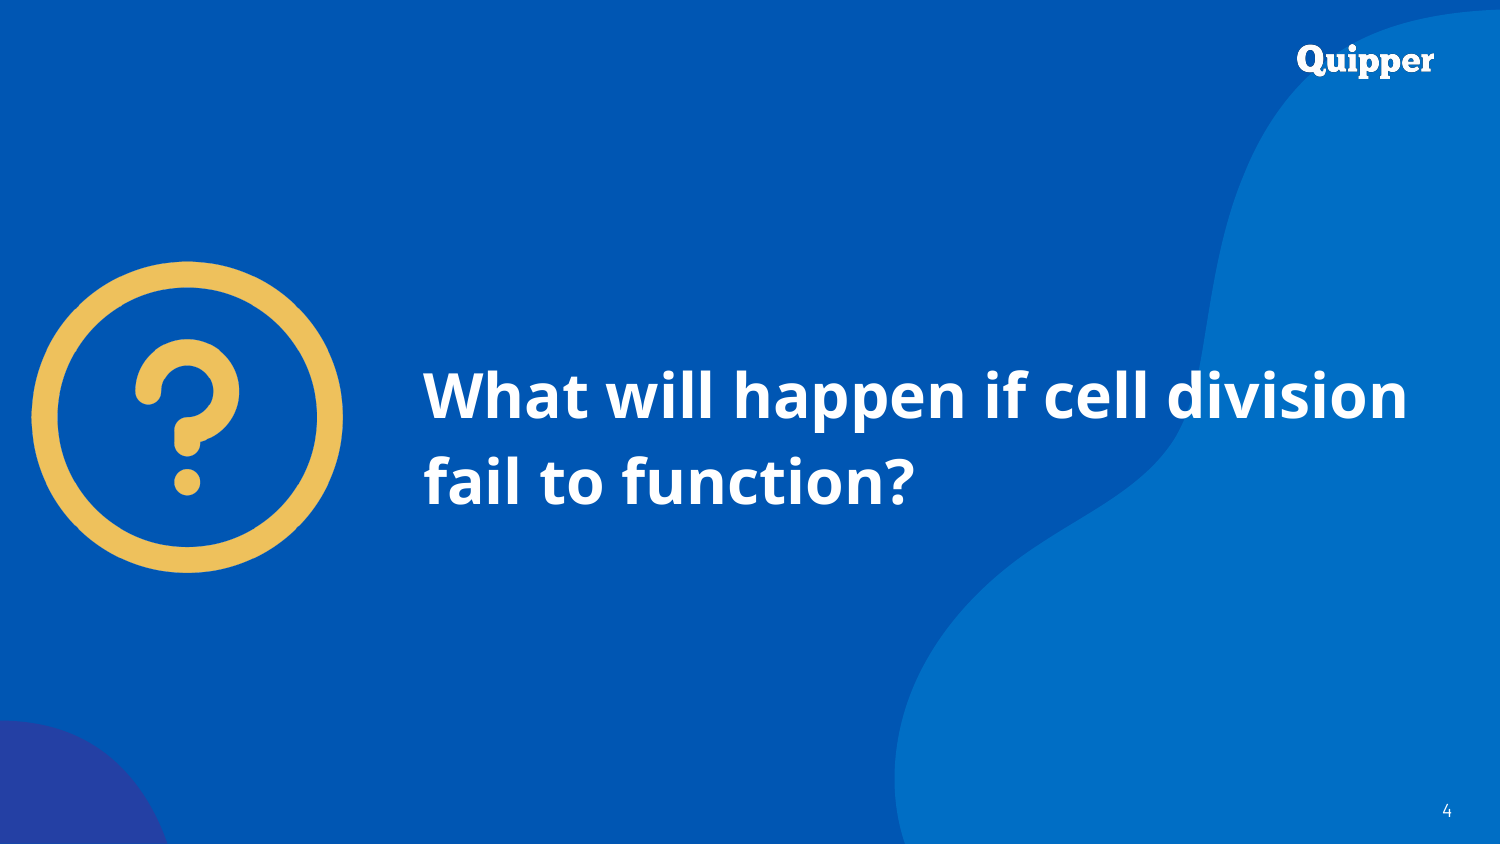

What will happen if cell division fail to function?
4